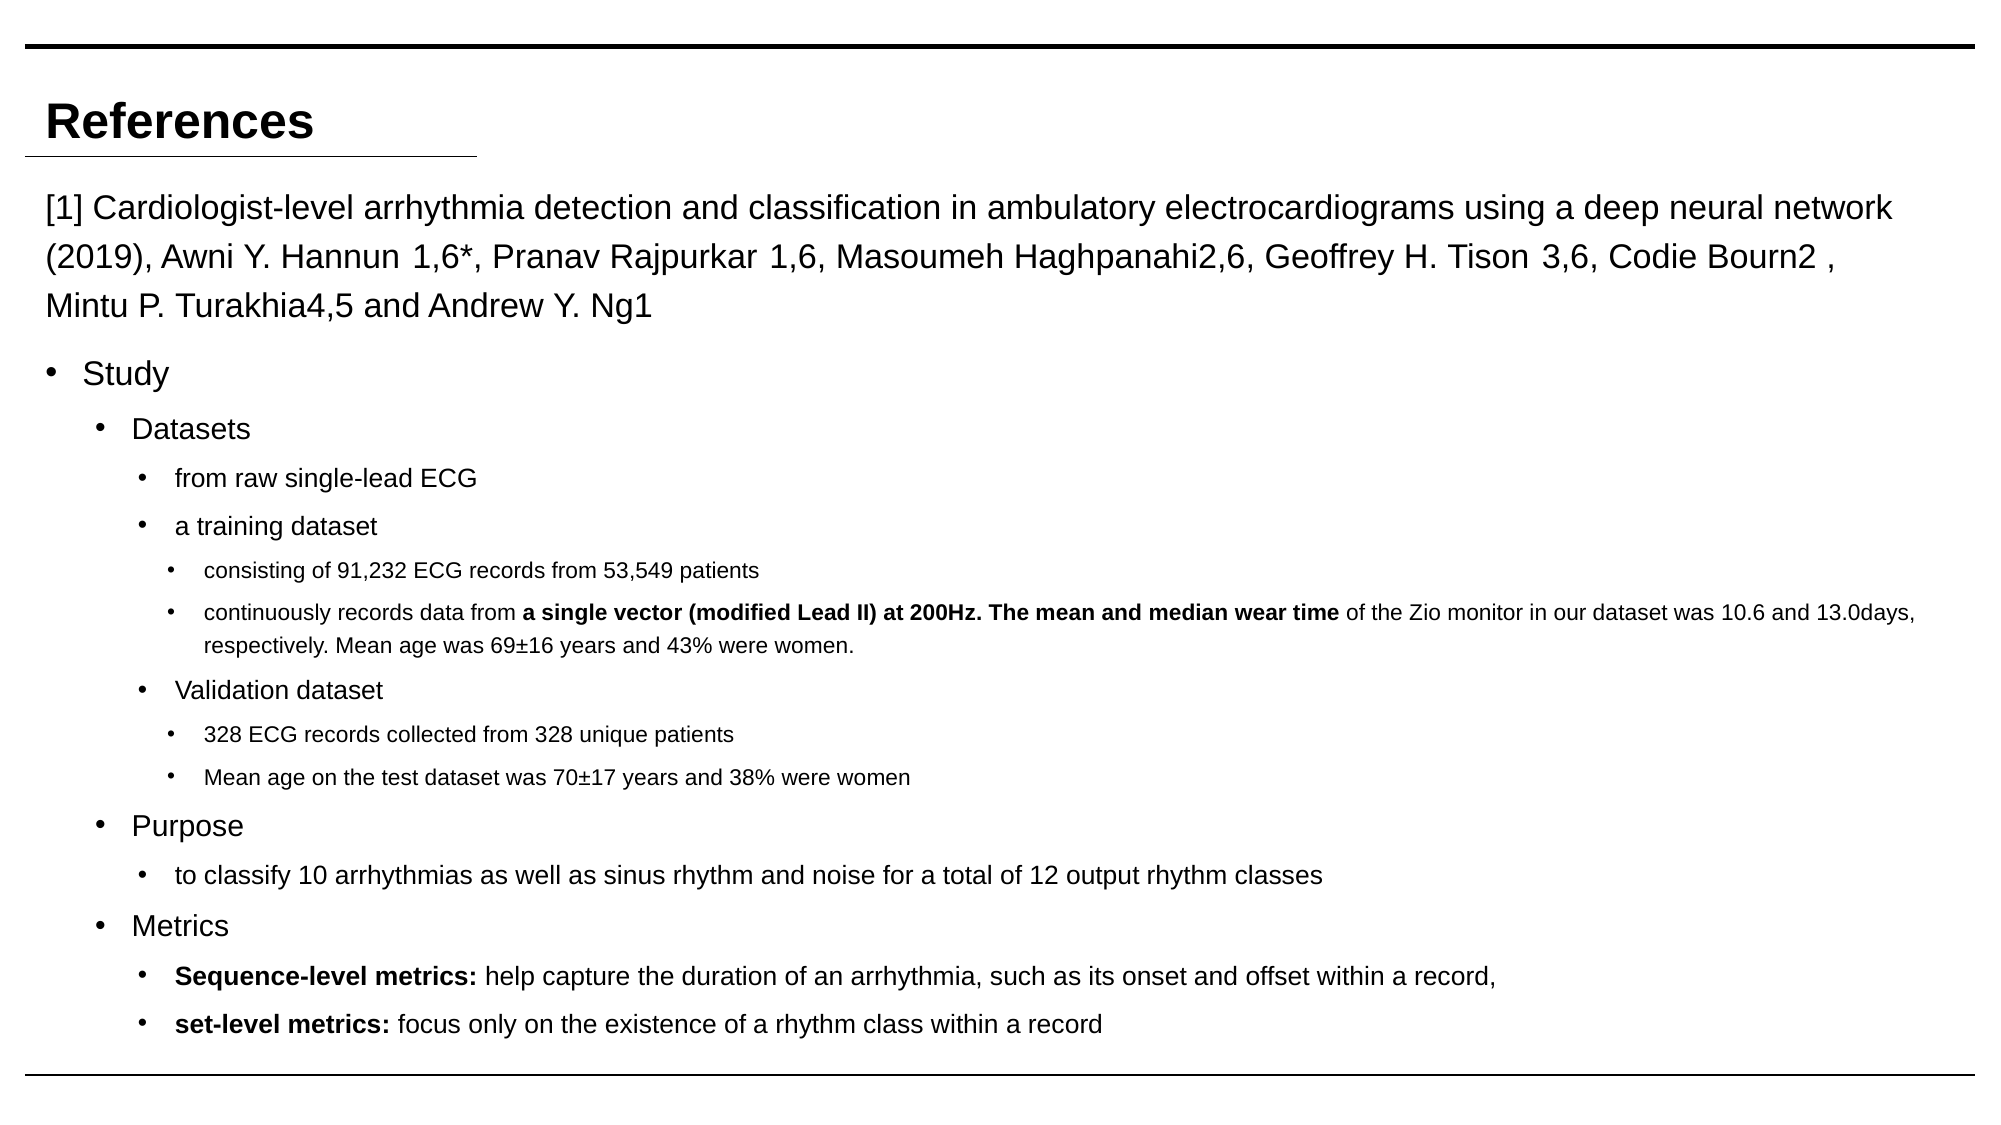

# References
[1] Cardiologist-level arrhythmia detection and classification in ambulatory electrocardiograms using a deep neural network (2019), Awni Y. Hannun  1,6*, Pranav Rajpurkar  1,6, Masoumeh Haghpanahi2,6, Geoffrey H. Tison  3,6, Codie Bourn2 , Mintu P. Turakhia4,5 and Andrew Y. Ng1
Study
Datasets
from raw single-lead ECG
a training dataset
consisting of 91,232 ECG records from 53,549 patients
continuously records data from a single vector (modified Lead II) at 200Hz. The mean and median wear time of the Zio monitor in our dataset was 10.6 and 13.0days, respectively. Mean age was 69±16 years and 43% were women.
Validation dataset
328 ECG records collected from 328 unique patients
Mean age on the test dataset was 70±17 years and 38% were women
Purpose
to classify 10 arrhythmias as well as sinus rhythm and noise for a total of 12 output rhythm classes
Metrics
Sequence-level metrics: help capture the duration of an arrhythmia, such as its onset and offset within a record,
set-level metrics: focus only on the existence of a rhythm class within a record